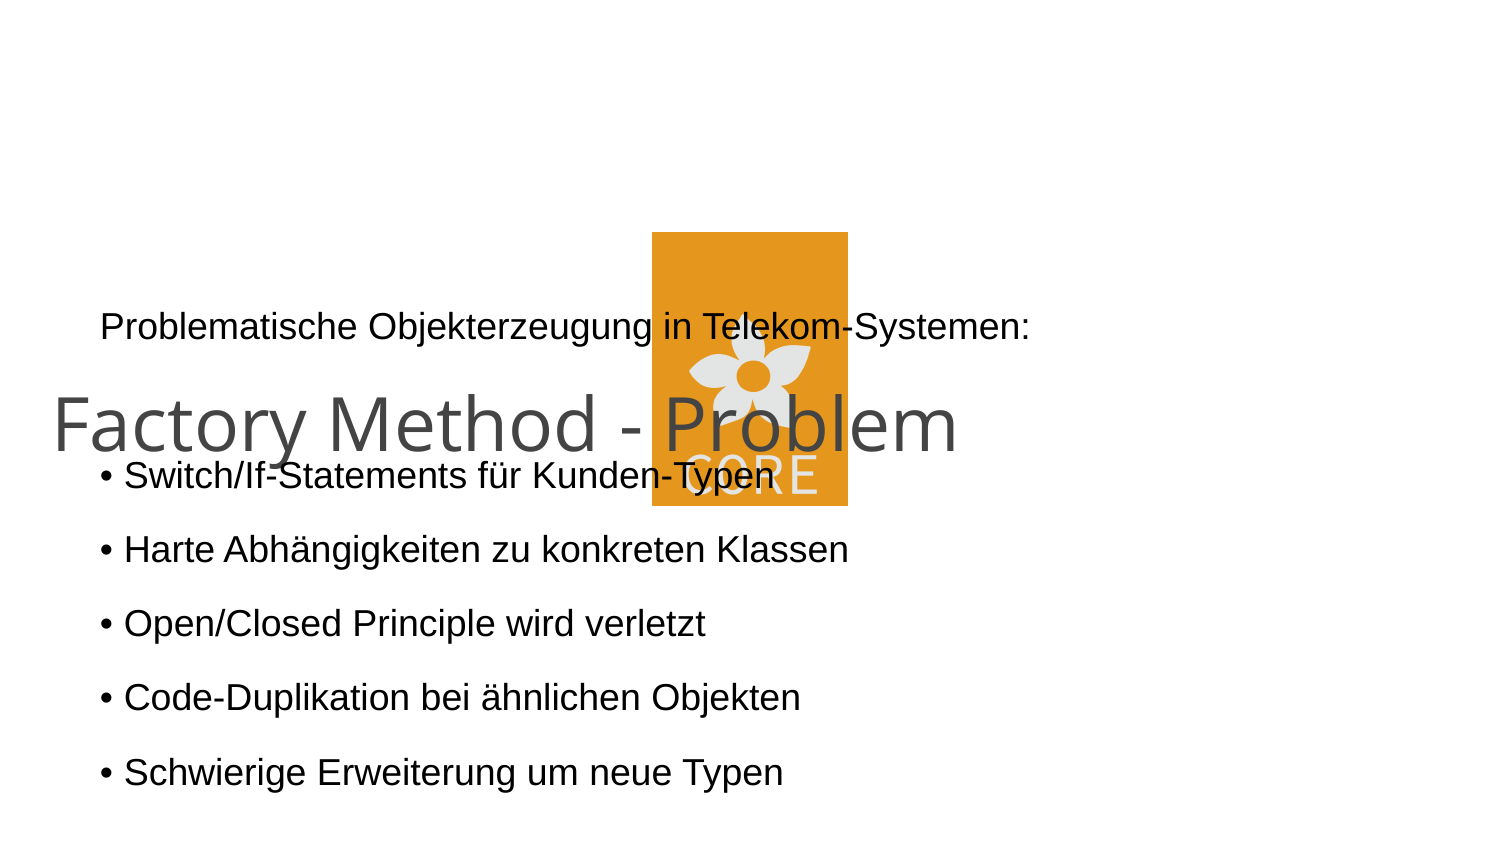

# Factory Method - Problem

Problematische Objekterzeugung in Telekom-Systemen:

• Switch/If-Statements für Kunden-Typen
• Harte Abhängigkeiten zu konkreten Klassen
• Open/Closed Principle wird verletzt
• Code-Duplikation bei ähnlichen Objekten
• Schwierige Erweiterung um neue Typen

Beispiel: CustomerManager mit Switch-Statement
→ Jeder neue Kunden-Typ erfordert Code-Änderung